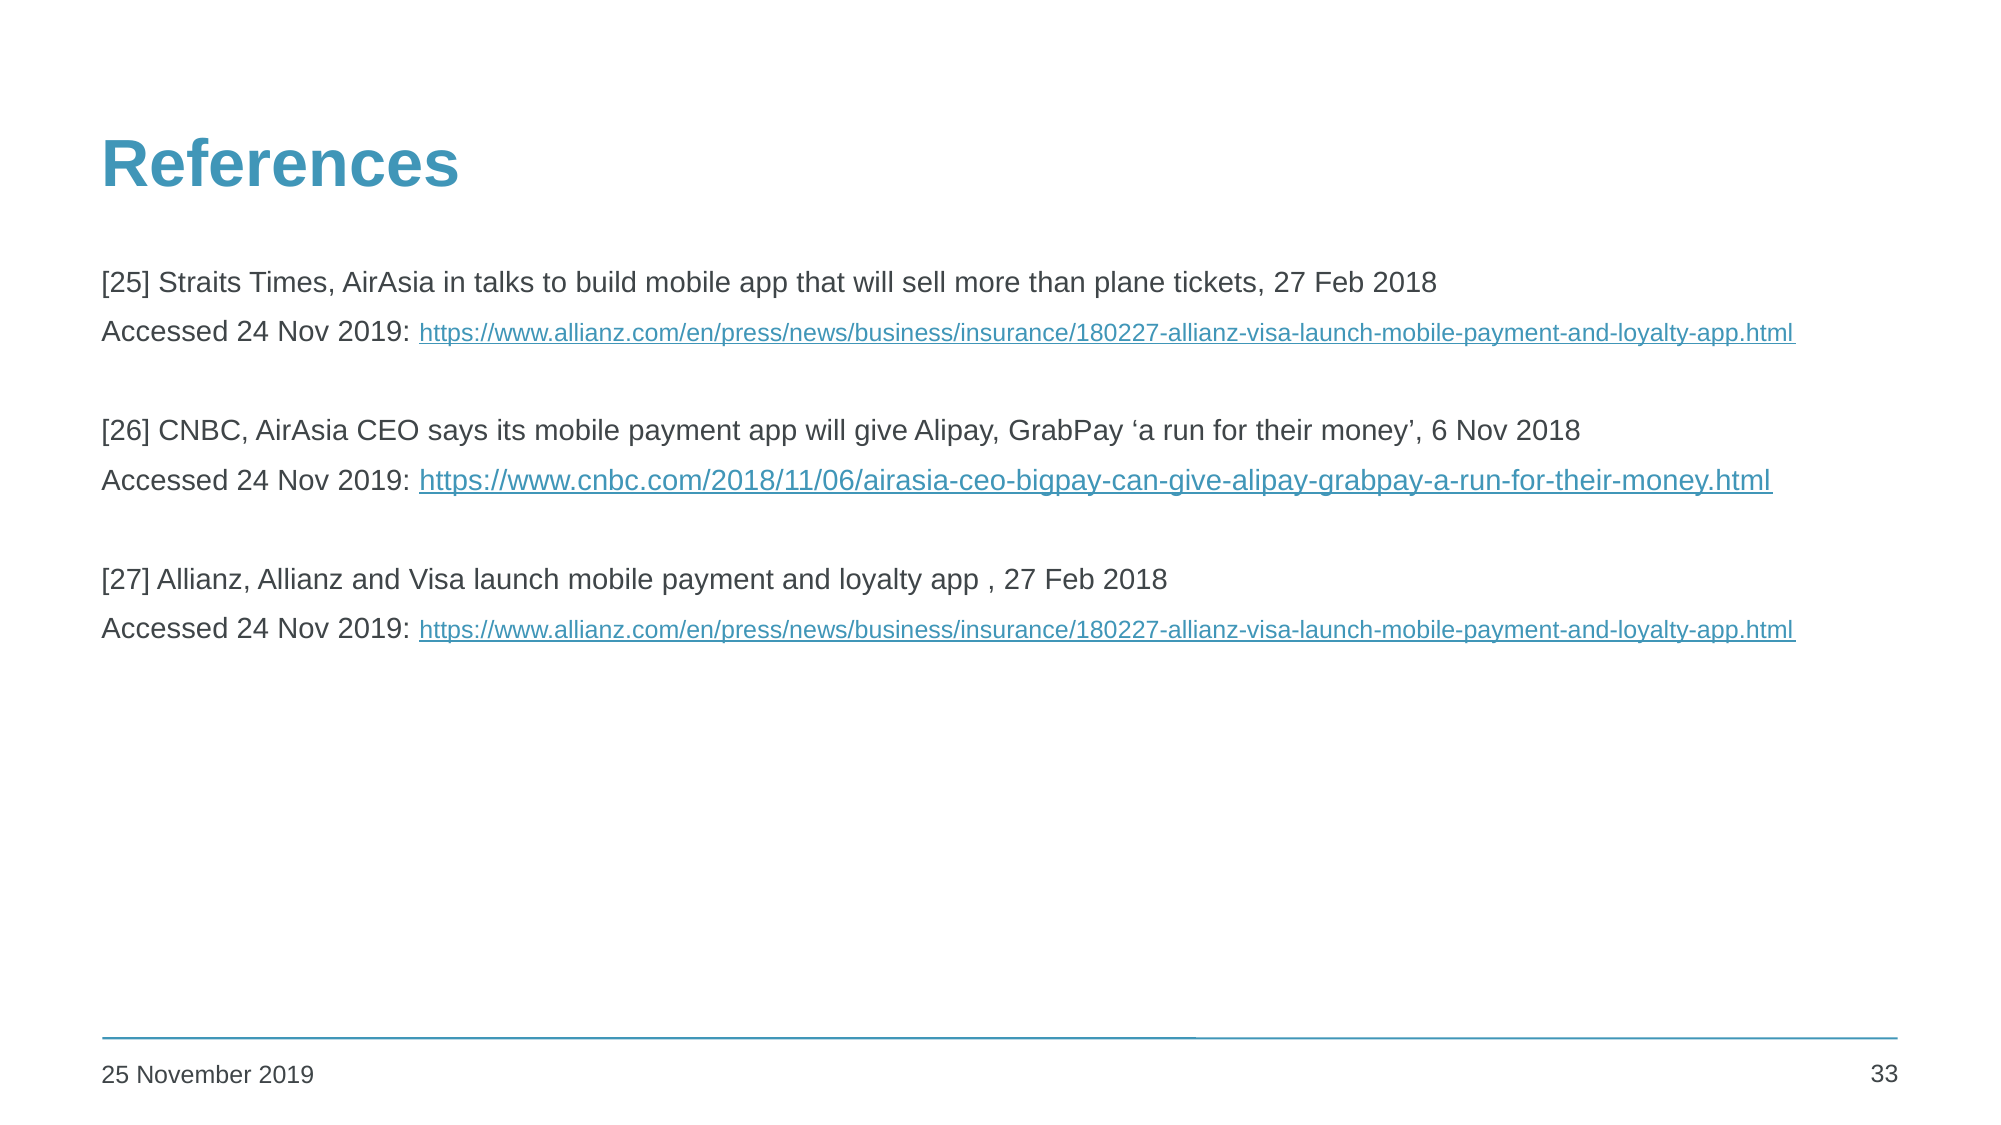

# References
[25] Straits Times, AirAsia in talks to build mobile app that will sell more than plane tickets, 27 Feb 2018
Accessed 24 Nov 2019: https://www.allianz.com/en/press/news/business/insurance/180227-allianz-visa-launch-mobile-payment-and-loyalty-app.html

[26] CNBC, AirAsia CEO says its mobile payment app will give Alipay, GrabPay ‘a run for their money’, 6 Nov 2018
Accessed 24 Nov 2019: https://www.cnbc.com/2018/11/06/airasia-ceo-bigpay-can-give-alipay-grabpay-a-run-for-their-money.html

[27] Allianz, Allianz and Visa launch mobile payment and loyalty app , 27 Feb 2018
Accessed 24 Nov 2019: https://www.allianz.com/en/press/news/business/insurance/180227-allianz-visa-launch-mobile-payment-and-loyalty-app.html

33
25 November 2019